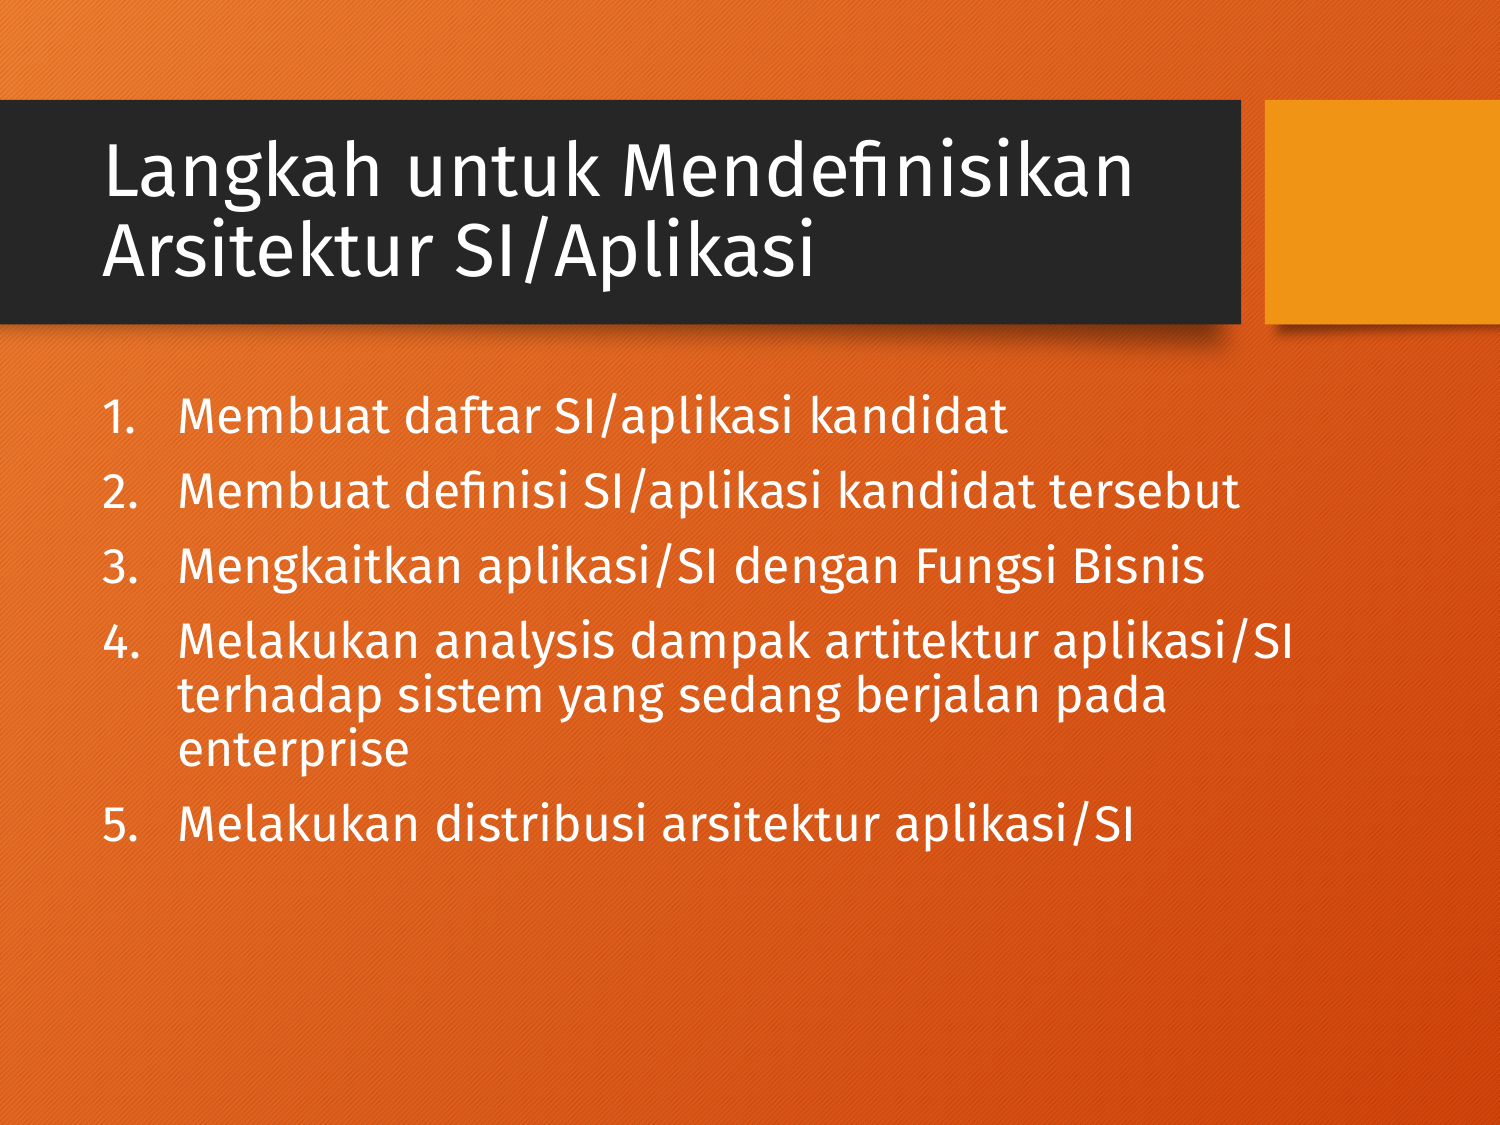

# Langkah untuk Mendefinisikan Arsitektur SI/Aplikasi
Membuat daftar SI/aplikasi kandidat
Membuat definisi SI/aplikasi kandidat tersebut
Mengkaitkan aplikasi/SI dengan Fungsi Bisnis
Melakukan analysis dampak artitektur aplikasi/SI terhadap sistem yang sedang berjalan pada enterprise
Melakukan distribusi arsitektur aplikasi/SI